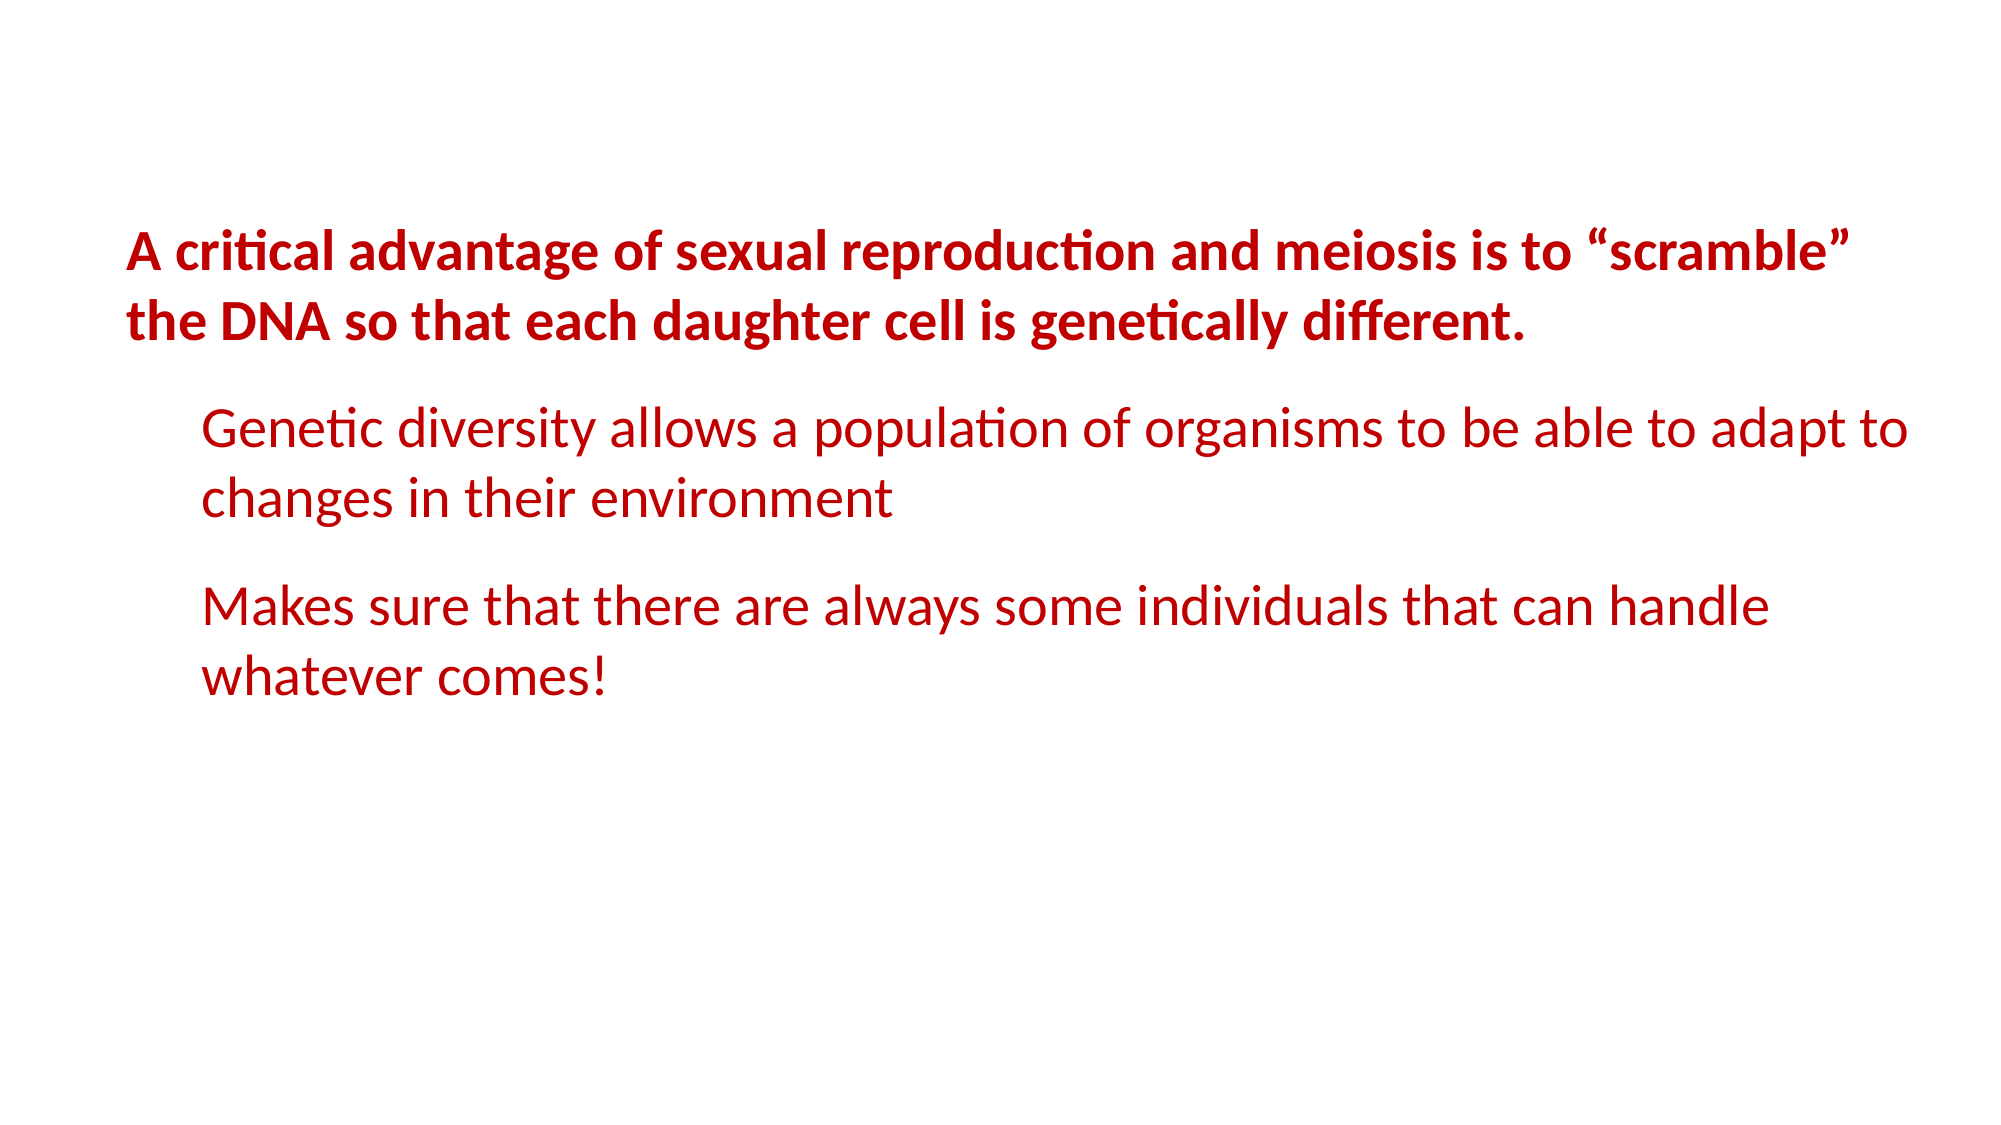

A critical advantage of sexual reproduction and meiosis is to “scramble” the DNA so that each daughter cell is genetically different.
Genetic diversity allows a population of organisms to be able to adapt to changes in their environment
Makes sure that there are always some individuals that can handle whatever comes!